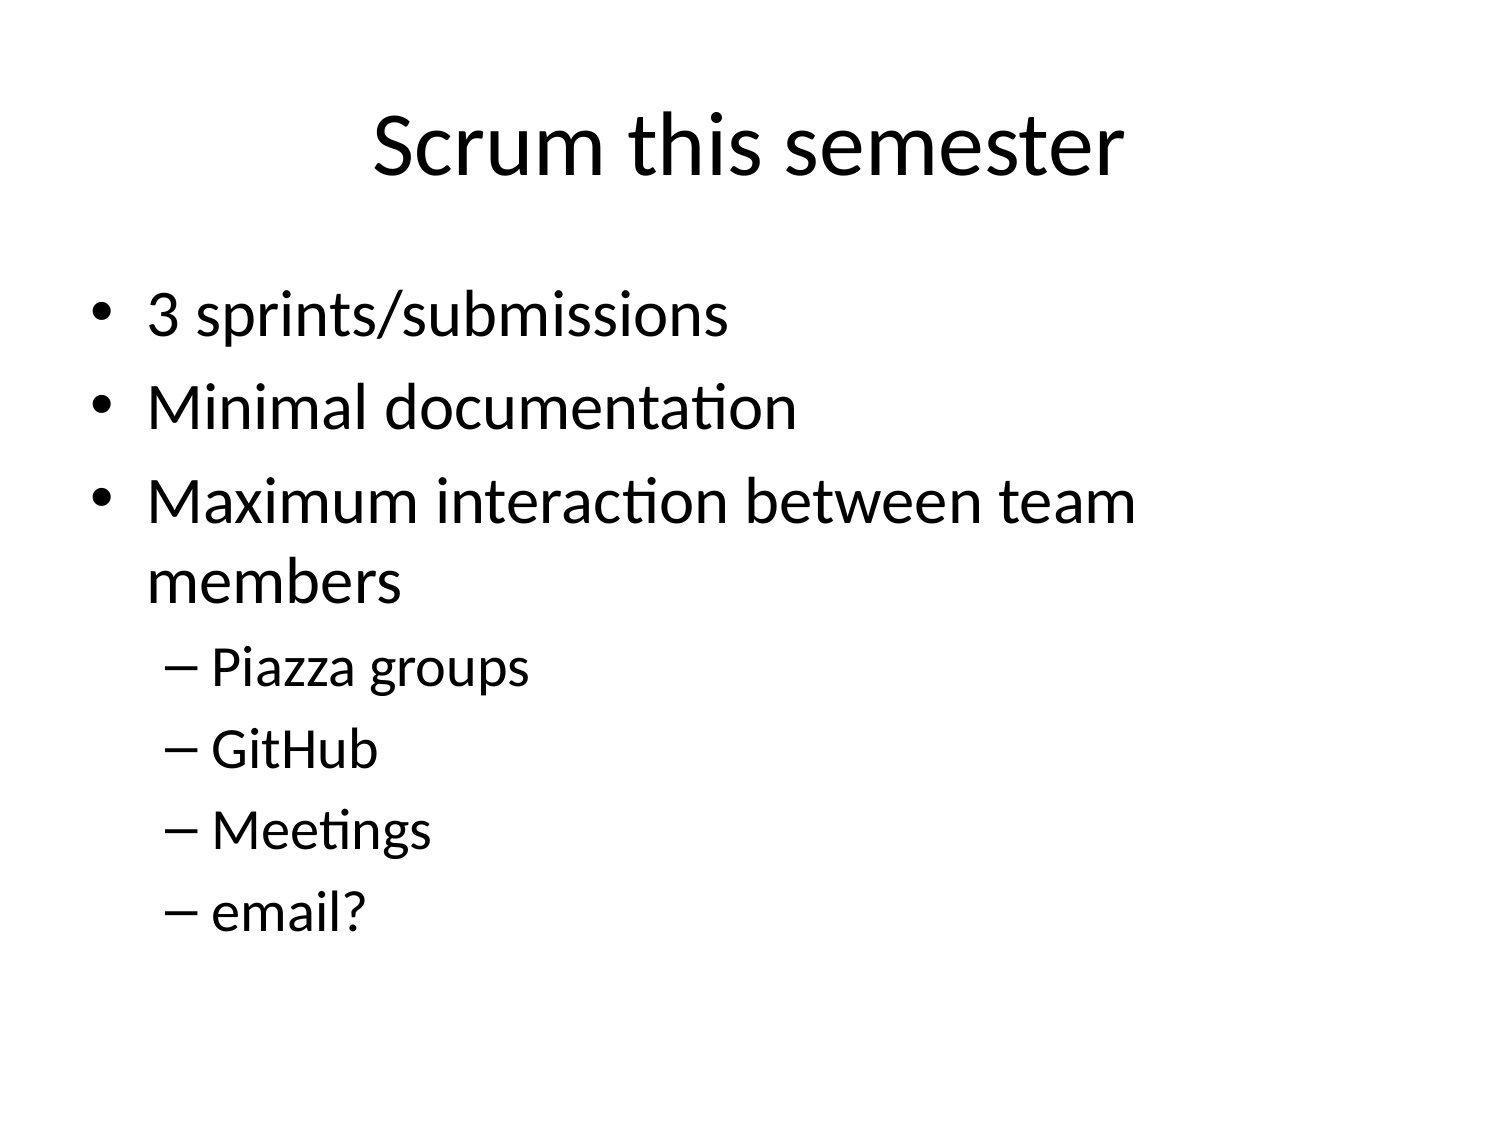

# Scrum this semester
3 sprints/submissions
Minimal documentation
Maximum interaction between team members
Piazza groups
GitHub
Meetings
email?